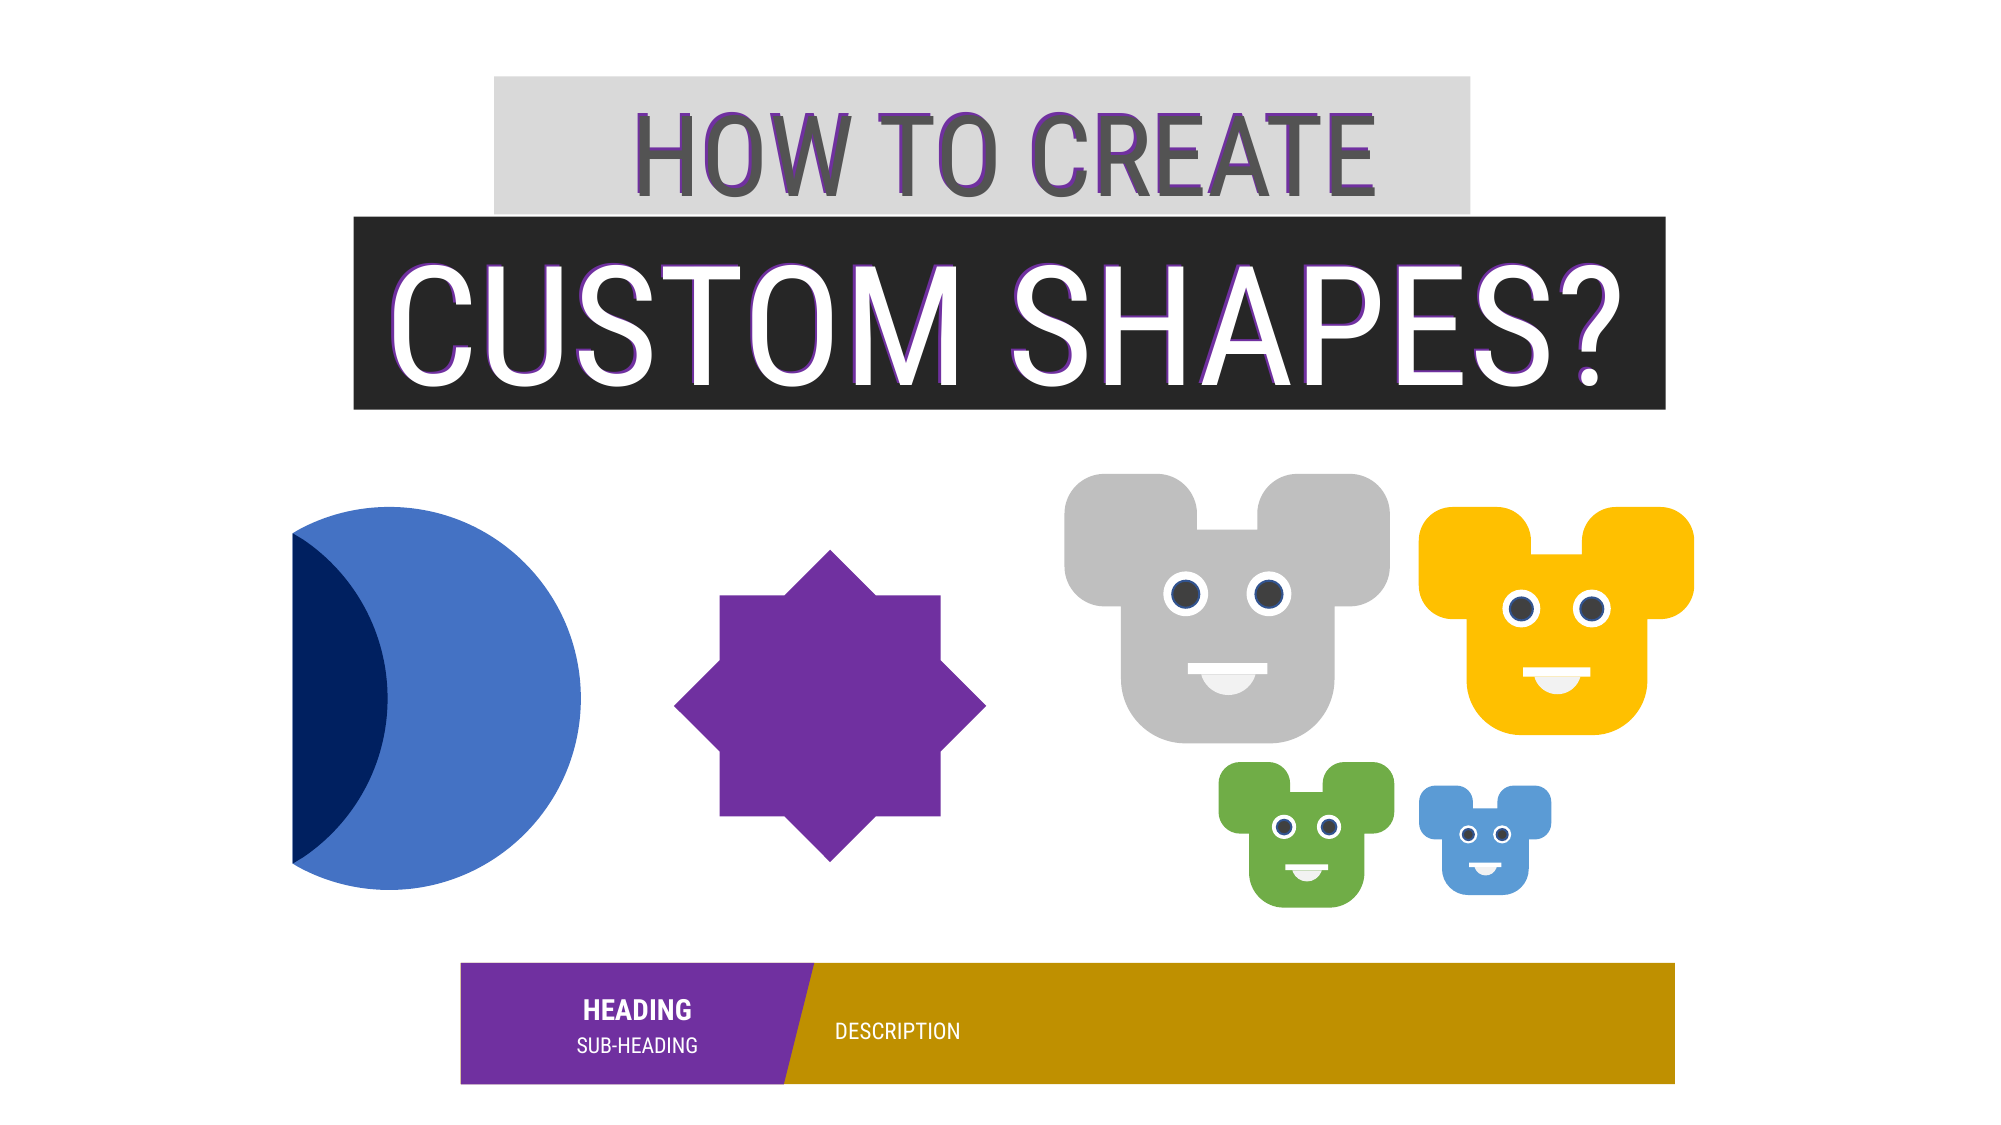

HOW TO CREATE CUSTOM SHAPES?
HOW TO CREATE CUSTOM SHAPES?

HEADING
DESCRIPTION
SUB-HEADING